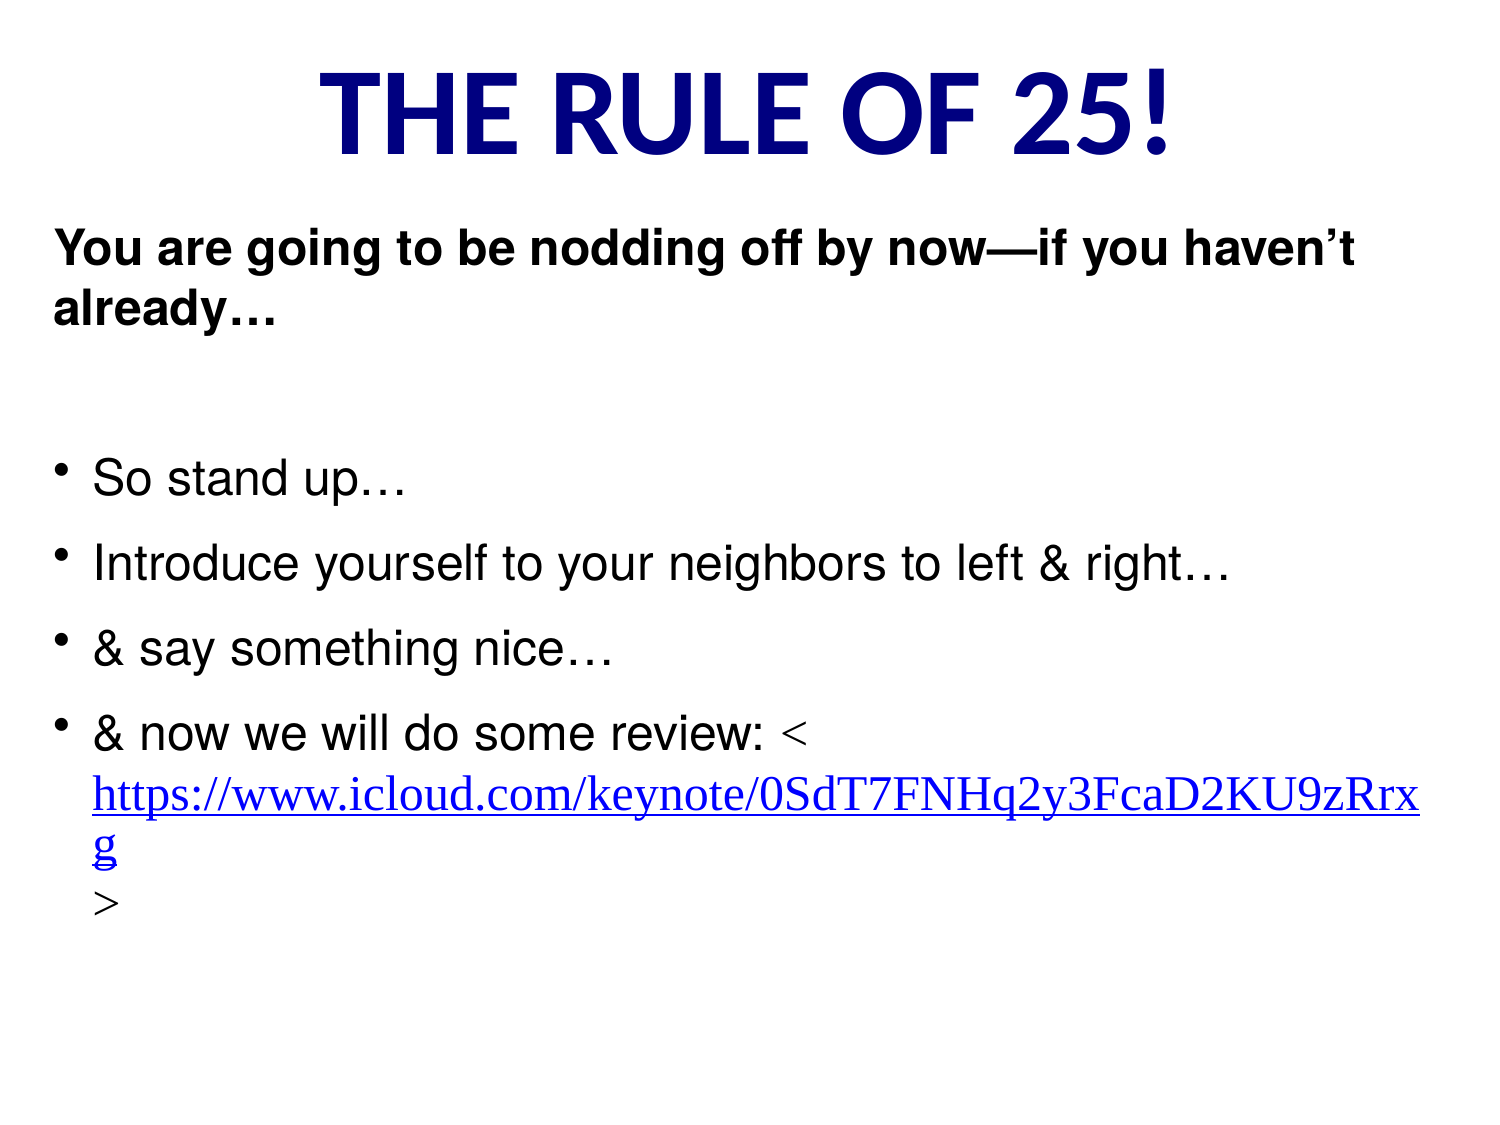

THE RULE OF 25!
You are going to be nodding off by now—if you haven’t already…

So stand up…
Introduce yourself to your neighbors to left & right…
& say something nice…
& now we will do some review: <https://www.icloud.com/keynote/0SdT7FNHq2y3FcaD2KU9zRrxg>